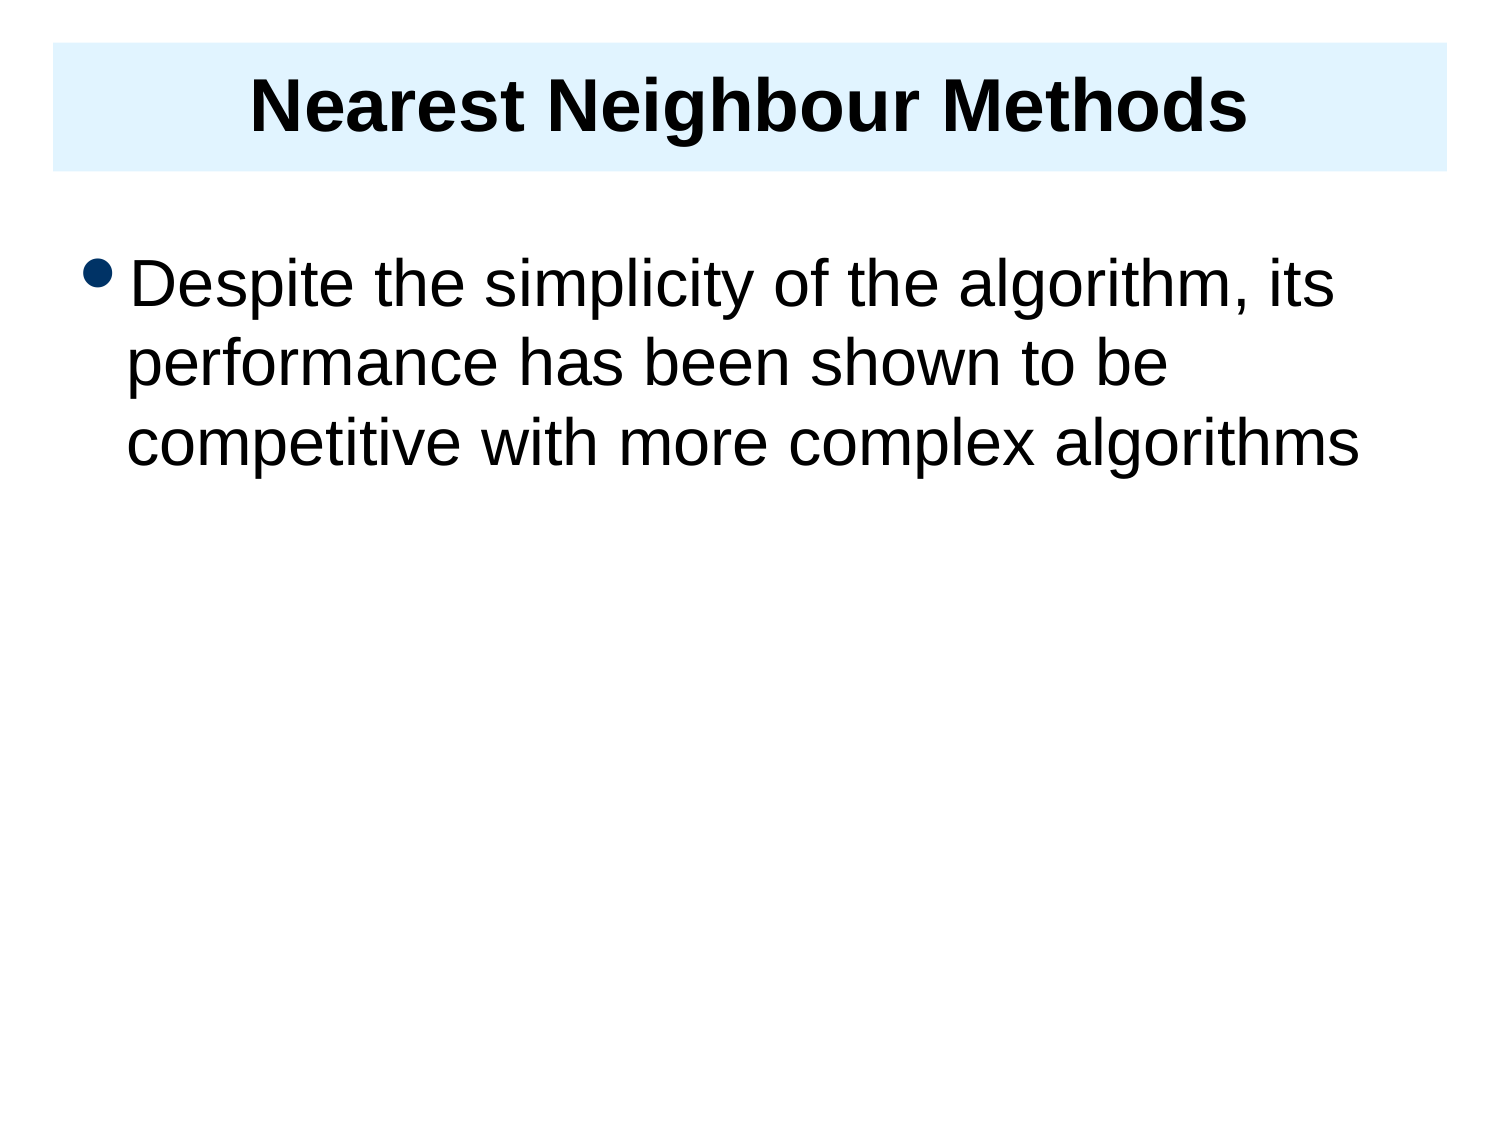

# Nearest Neighbour Methods
Despite the simplicity of the algorithm, its performance has been shown to be competitive with more complex algorithms